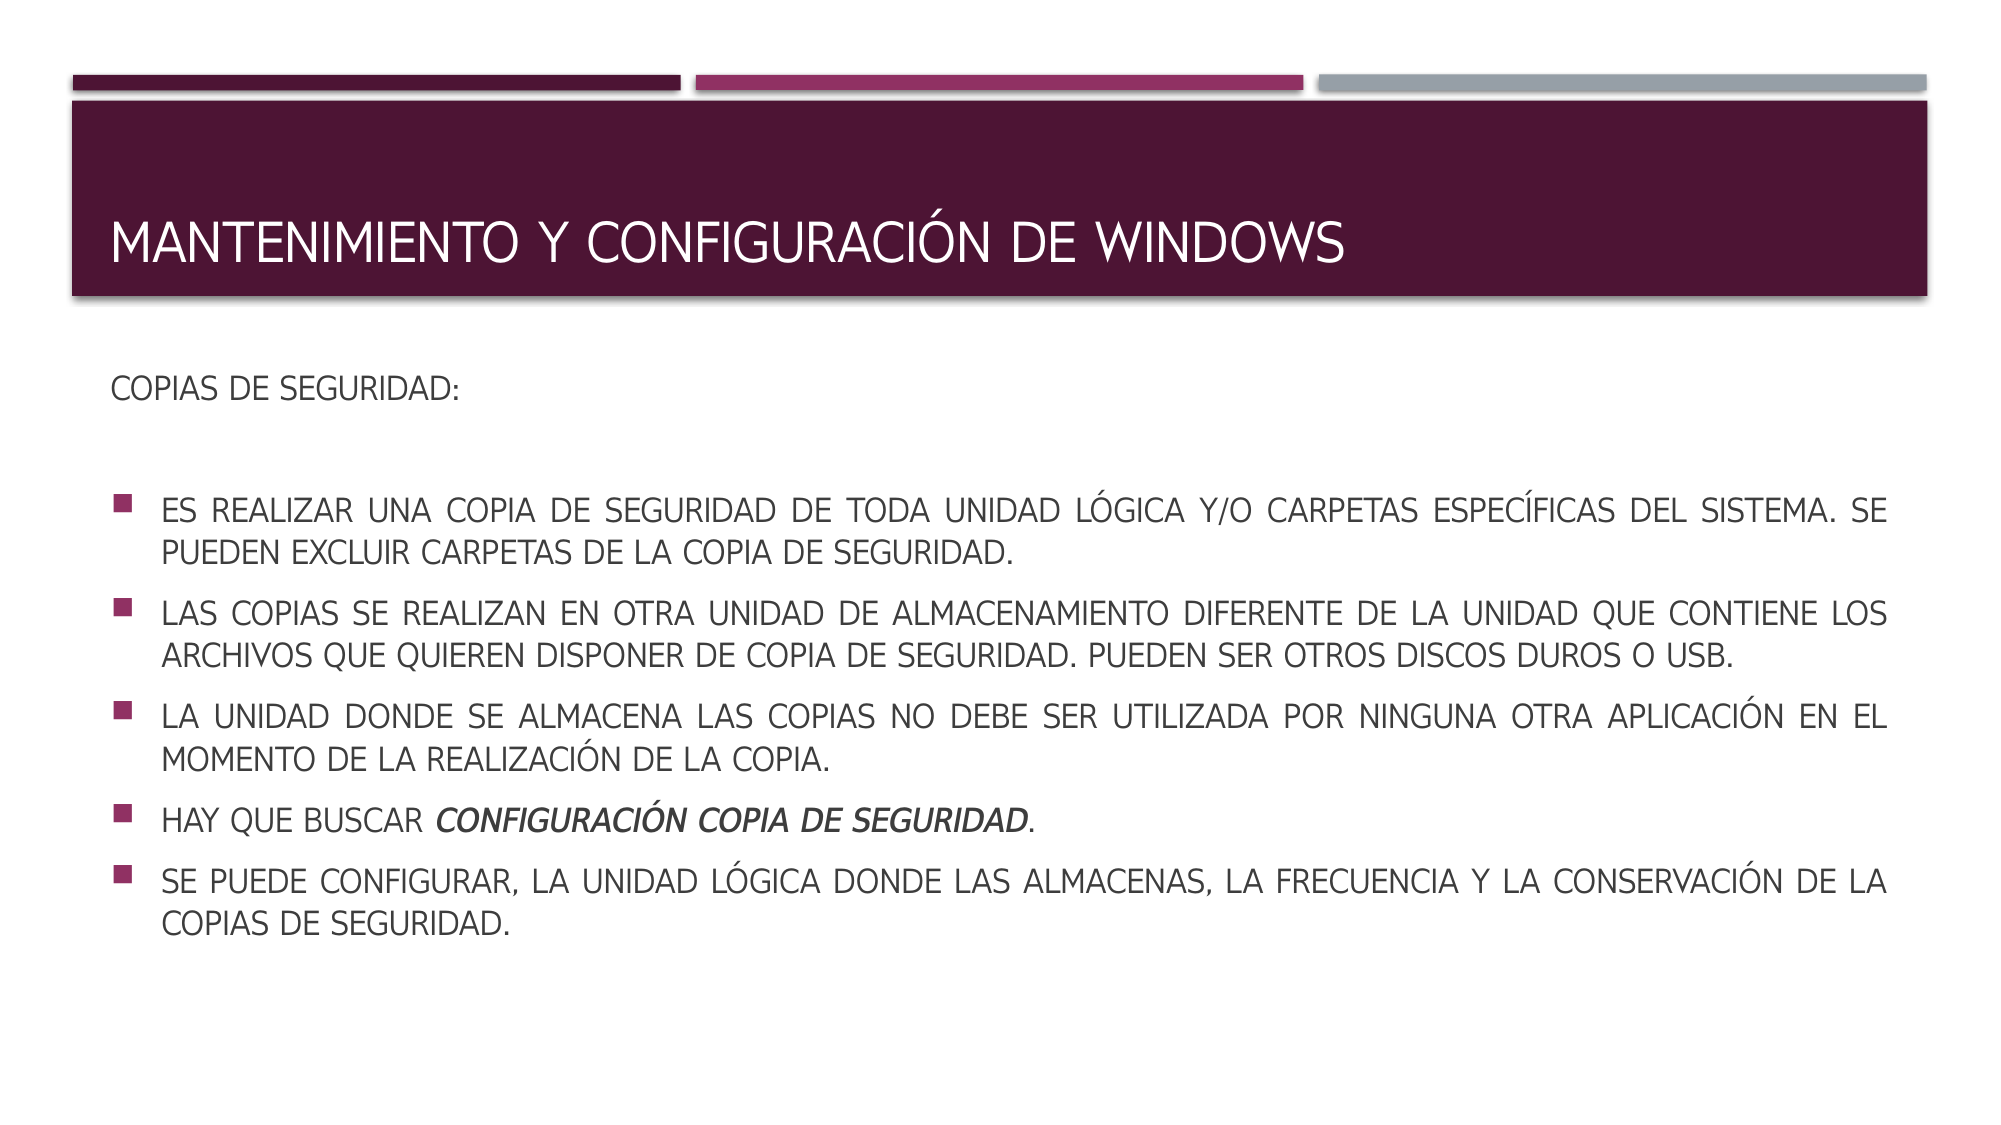

# MANTENIMIENTO Y CONFIGURACIÓN DE WINDOWS
COPIAS DE SEGURIDAD:

ES REALIZAR UNA COPIA DE SEGURIDAD DE TODA UNIDAD LÓGICA Y/O CARPETAS ESPECÍFICAS DEL SISTEMA. SE PUEDEN EXCLUIR CARPETAS DE LA COPIA DE SEGURIDAD.
LAS COPIAS SE REALIZAN EN OTRA UNIDAD DE ALMACENAMIENTO DIFERENTE DE LA UNIDAD QUE CONTIENE LOS ARCHIVOS QUE QUIEREN DISPONER DE COPIA DE SEGURIDAD. PUEDEN SER OTROS DISCOS DUROS O USB.
LA UNIDAD DONDE SE ALMACENA LAS COPIAS NO DEBE SER UTILIZADA POR NINGUNA OTRA APLICACIÓN EN EL MOMENTO DE LA REALIZACIÓN DE LA COPIA.
HAY QUE BUSCAR CONFIGURACIÓN COPIA DE SEGURIDAD.
SE PUEDE CONFIGURAR, LA UNIDAD LÓGICA DONDE LAS ALMACENAS, LA FRECUENCIA Y LA CONSERVACIÓN DE LA COPIAS DE SEGURIDAD.